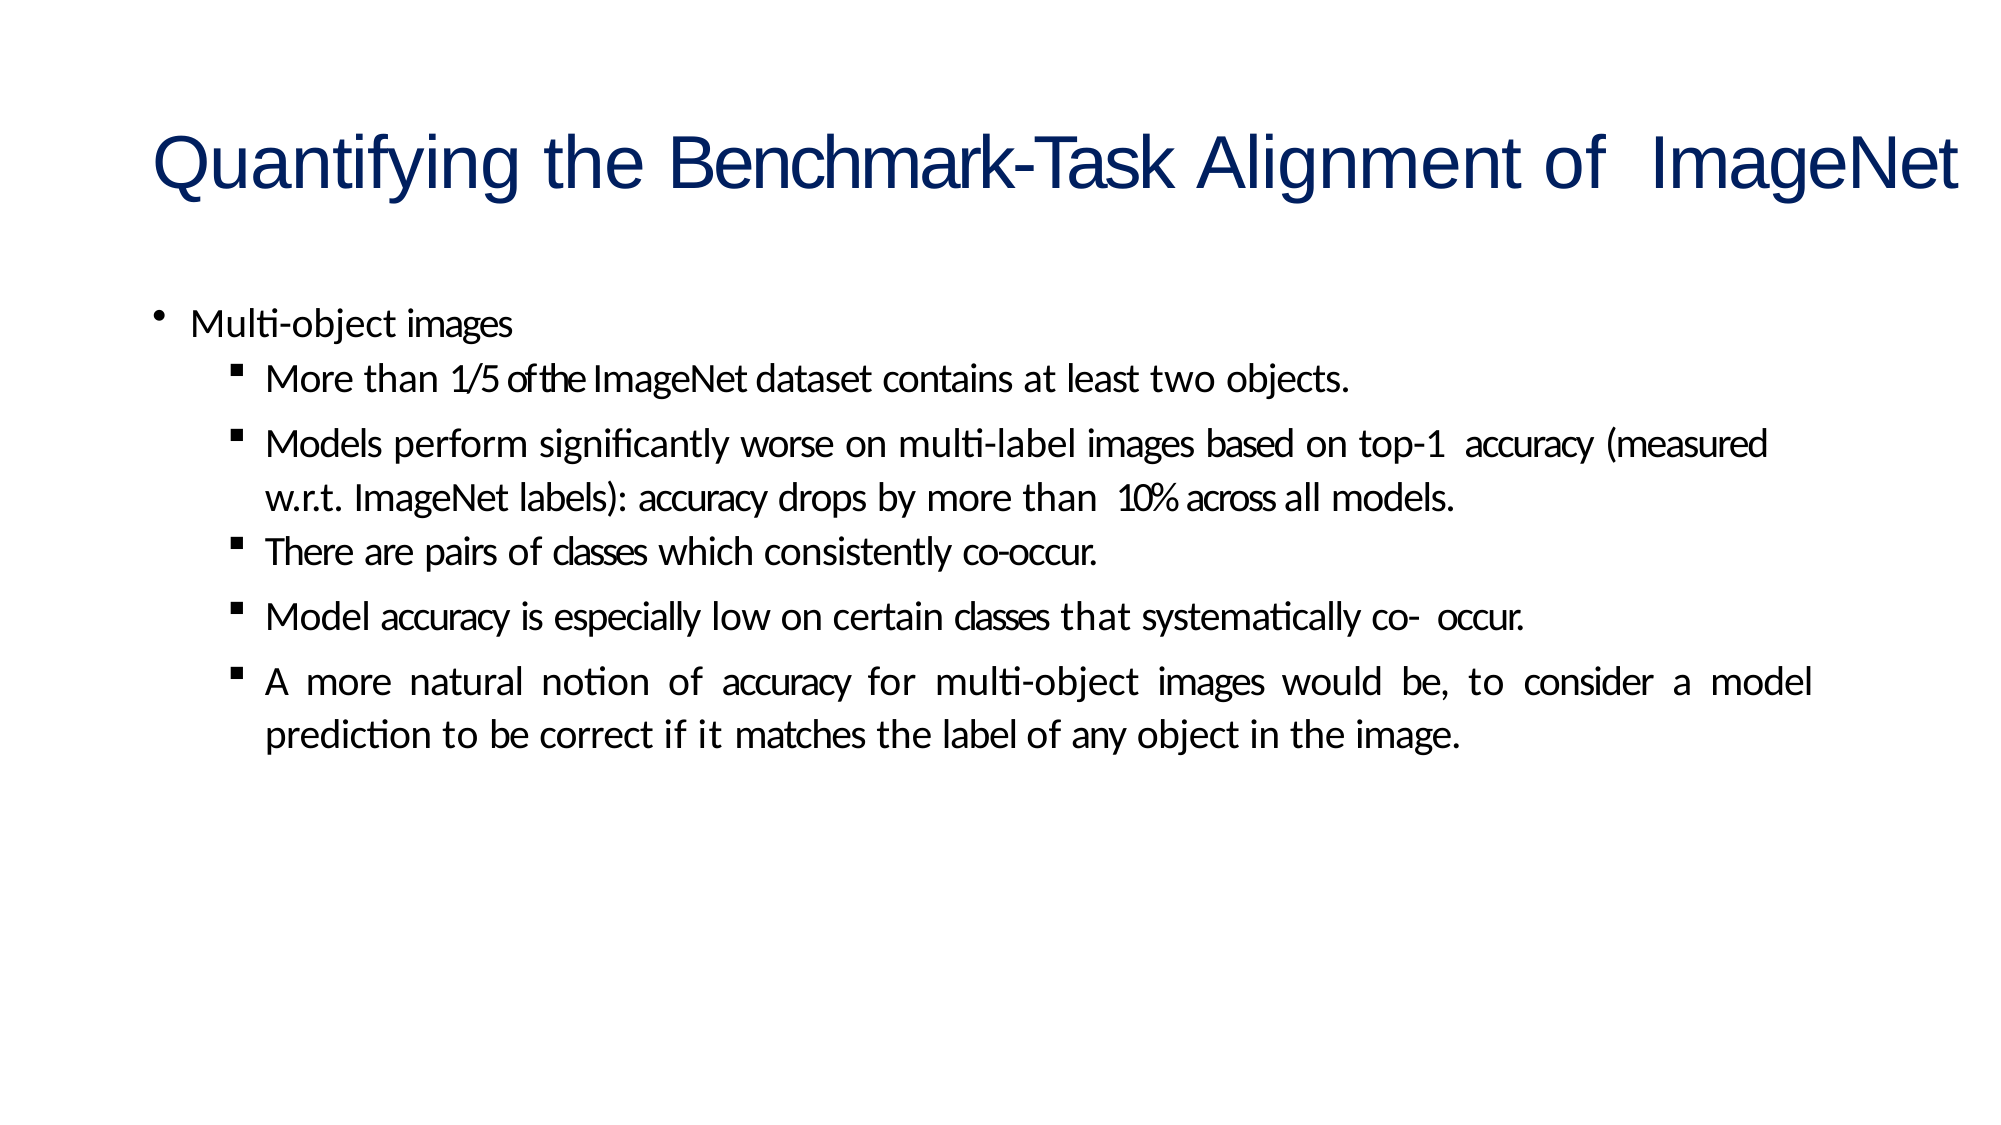

# Quantifying the Benchmark-Task Alignment of  ImageNet
Multi-object images
More than 1/5 of the ImageNet dataset contains at least two objects.
Models perform significantly worse on multi-label images based on top-1  accuracy (measured w.r.t. ImageNet labels): accuracy drops by more than  10% across all models.
There are pairs of classes which consistently co-occur.
Model accuracy is especially low on certain classes that systematically co-  occur.
A more natural notion of accuracy for multi-object images would be, to consider a model prediction to be correct if it matches the label of any object in the image.